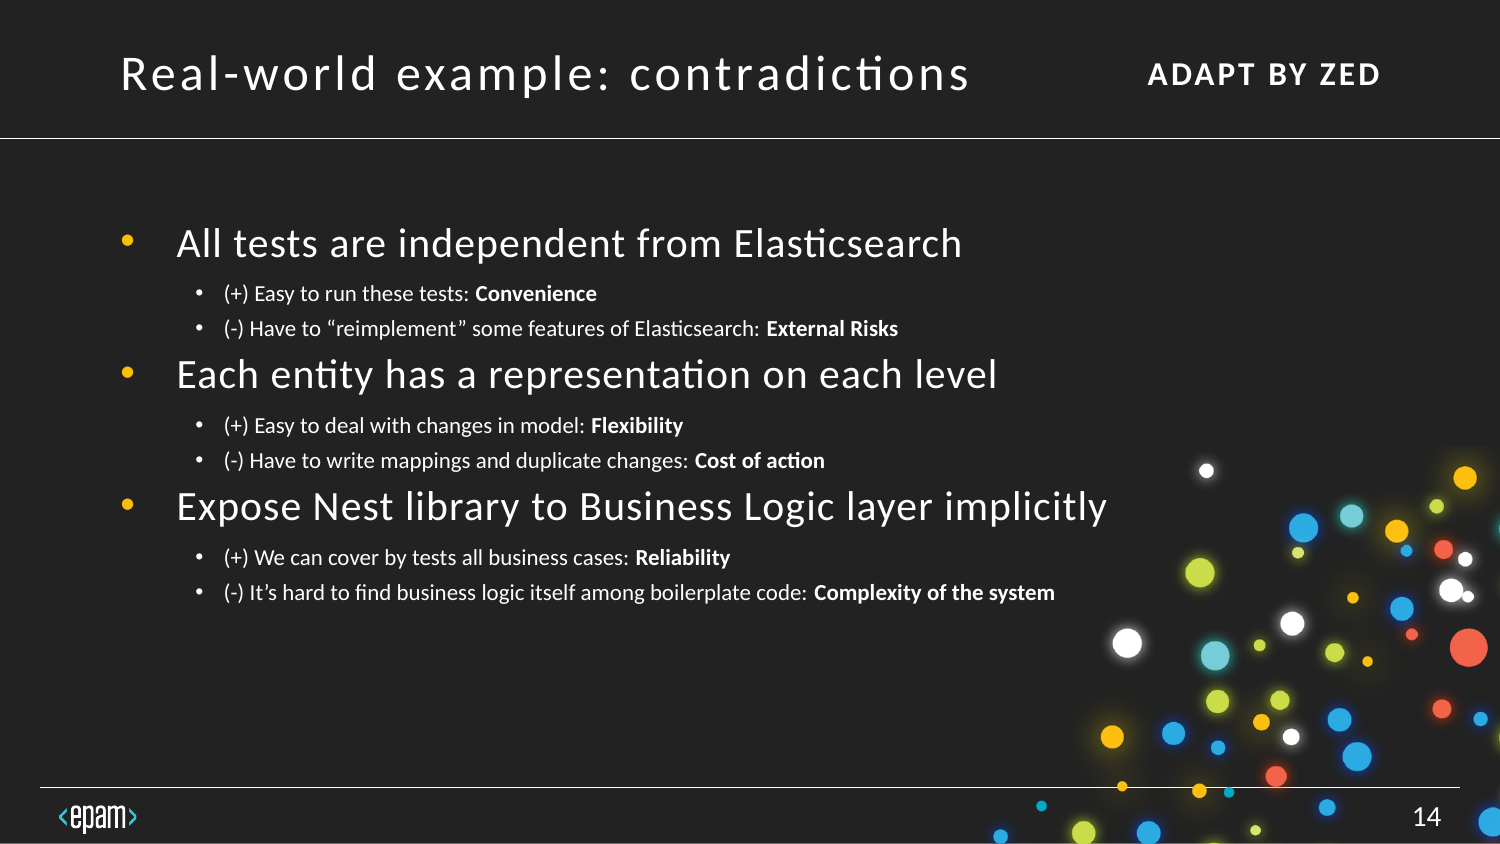

Real-world example: contradictions
All tests are independent from Elasticsearch
(+) Easy to run these tests: Convenience
(-) Have to “reimplement” some features of Elasticsearch: External Risks
Each entity has a representation on each level
(+) Easy to deal with changes in model: Flexibility
(-) Have to write mappings and duplicate changes: Cost of action
Expose Nest library to Business Logic layer implicitly
(+) We can cover by tests all business cases: Reliability
(-) It’s hard to find business logic itself among boilerplate code: Complexity of the system

14